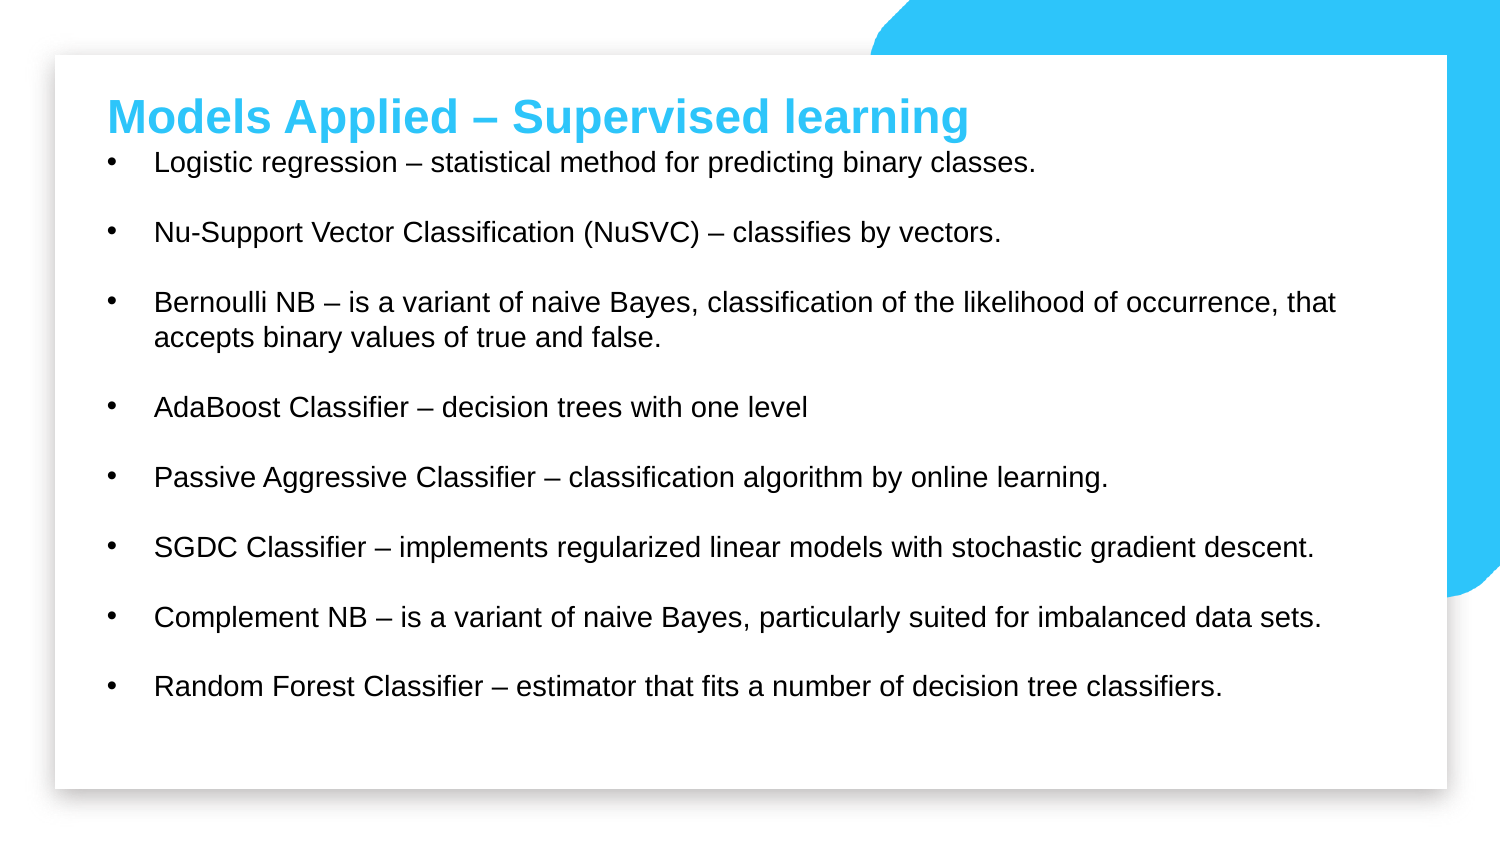

Models Applied – Supervised learning
Logistic regression – statistical method for predicting binary classes.

Nu-Support Vector Classification (NuSVC) – classifies by vectors.

Bernoulli NB – is a variant of naive Bayes, classification of the likelihood of occurrence, that accepts binary values of true and false.

AdaBoost Classifier – decision trees with one level

Passive Aggressive Classifier – classification algorithm by online learning.

SGDC Classifier – implements regularized linear models with stochastic gradient descent.

Complement NB – is a variant of naive Bayes, particularly suited for imbalanced data sets.

Random Forest Classifier – estimator that fits a number of decision tree classifiers.